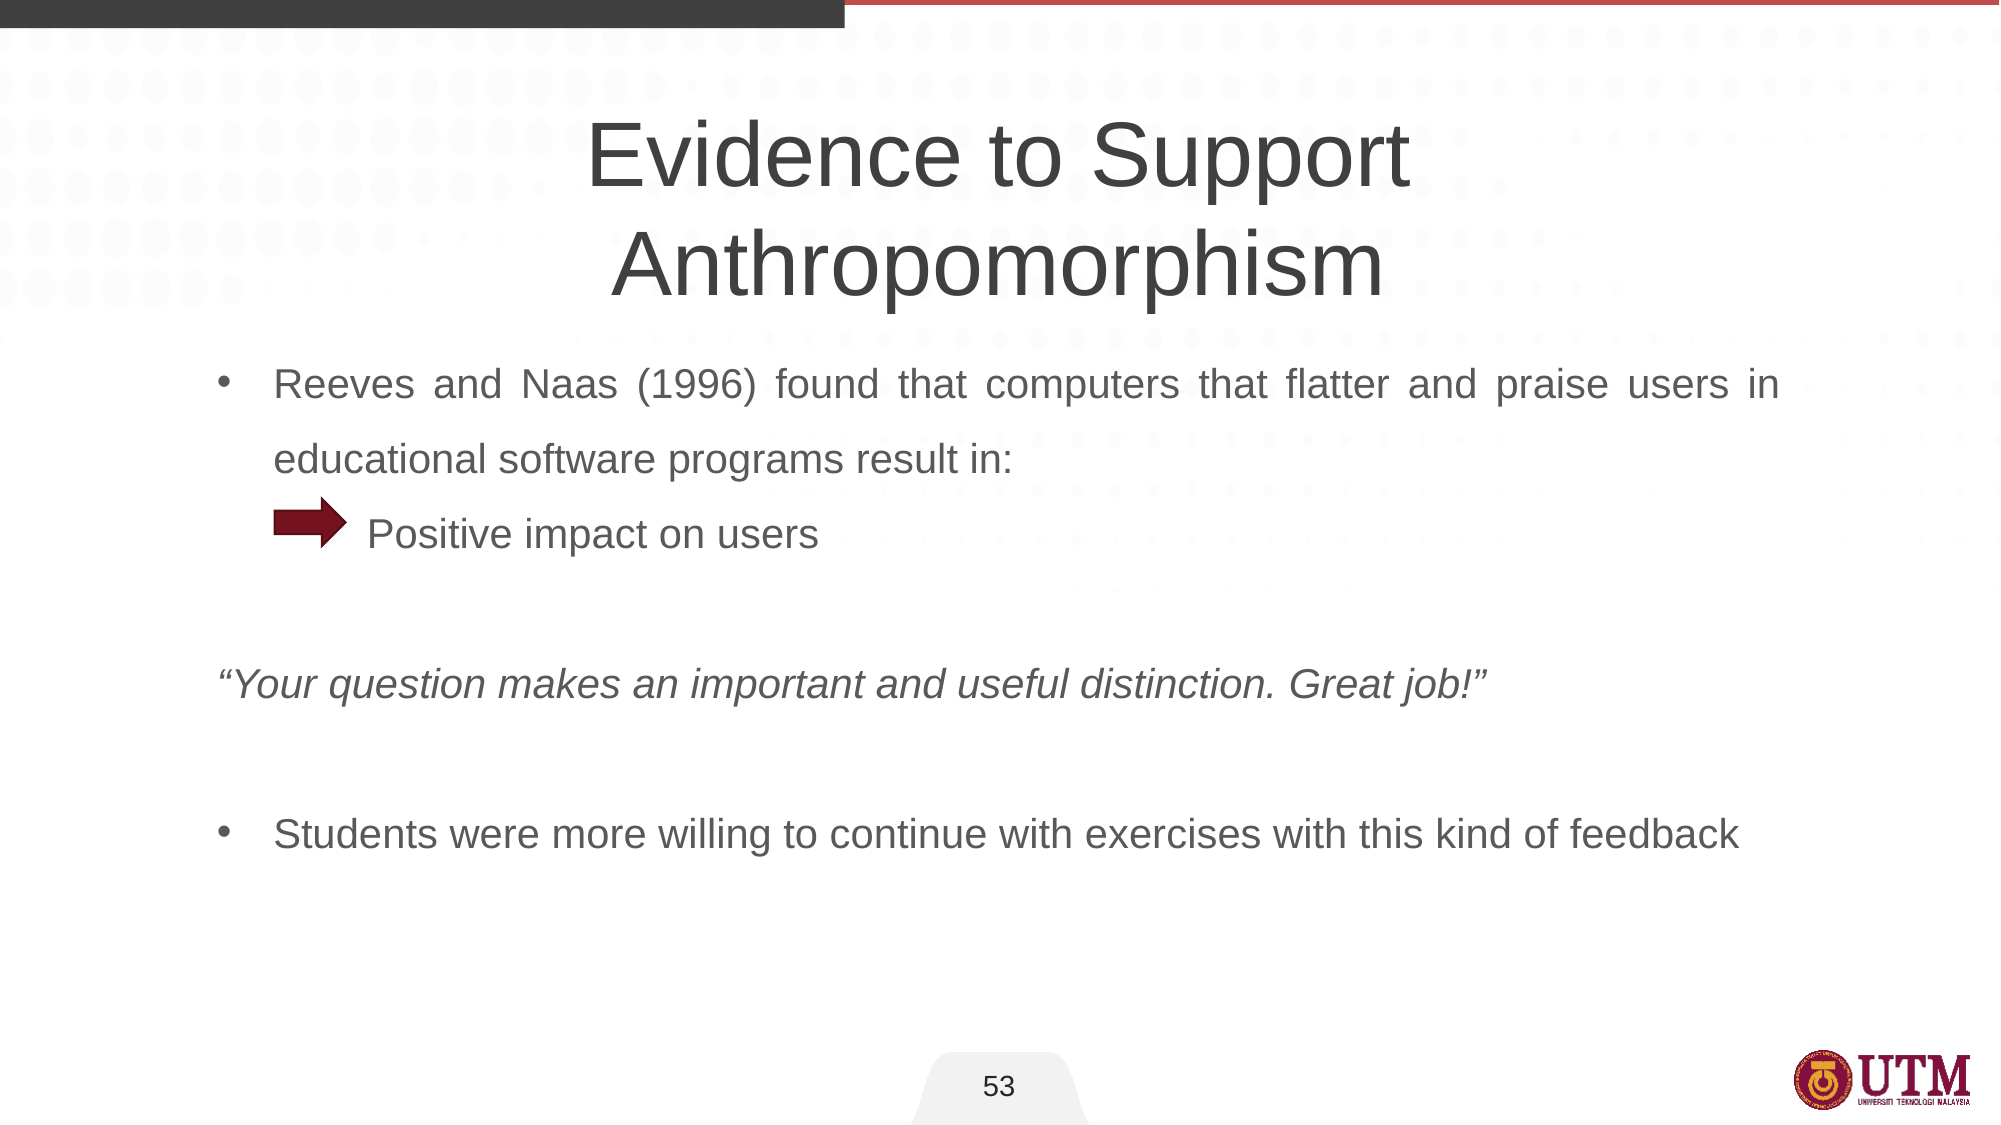

Evidence to Support Anthropomorphism
Reeves and Naas (1996) found that computers that flatter and praise users in educational software programs result in:
	Positive impact on users

“Your question makes an important and useful distinction. Great job!”

Students were more willing to continue with exercises with this kind of feedback

53